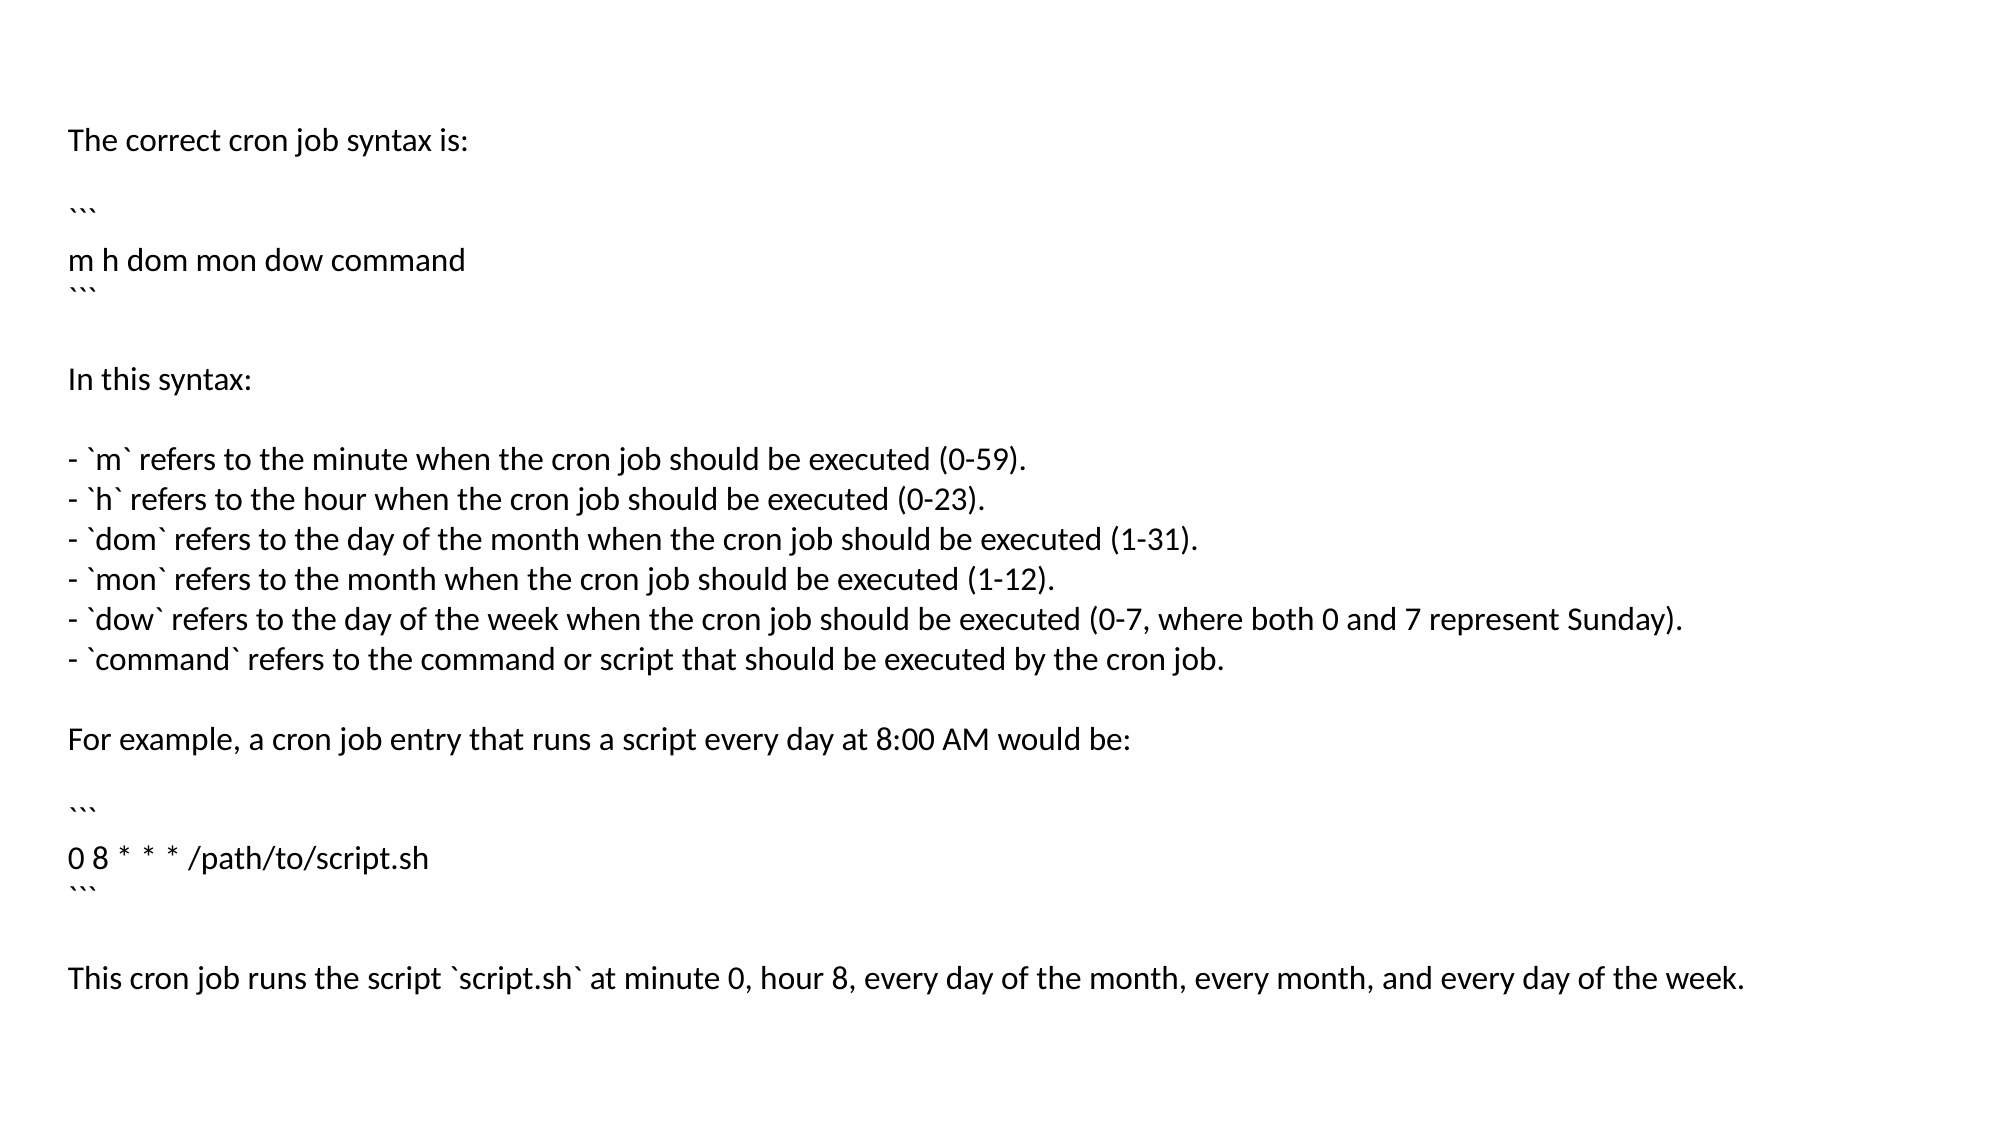

The correct cron job syntax is:

```
m h dom mon dow command
```

In this syntax:

- `m` refers to the minute when the cron job should be executed (0-59).
- `h` refers to the hour when the cron job should be executed (0-23).
- `dom` refers to the day of the month when the cron job should be executed (1-31).
- `mon` refers to the month when the cron job should be executed (1-12).
- `dow` refers to the day of the week when the cron job should be executed (0-7, where both 0 and 7 represent Sunday).
- `command` refers to the command or script that should be executed by the cron job.

For example, a cron job entry that runs a script every day at 8:00 AM would be:

```
0 8 * * * /path/to/script.sh
```

This cron job runs the script `script.sh` at minute 0, hour 8, every day of the month, every month, and every day of the week.